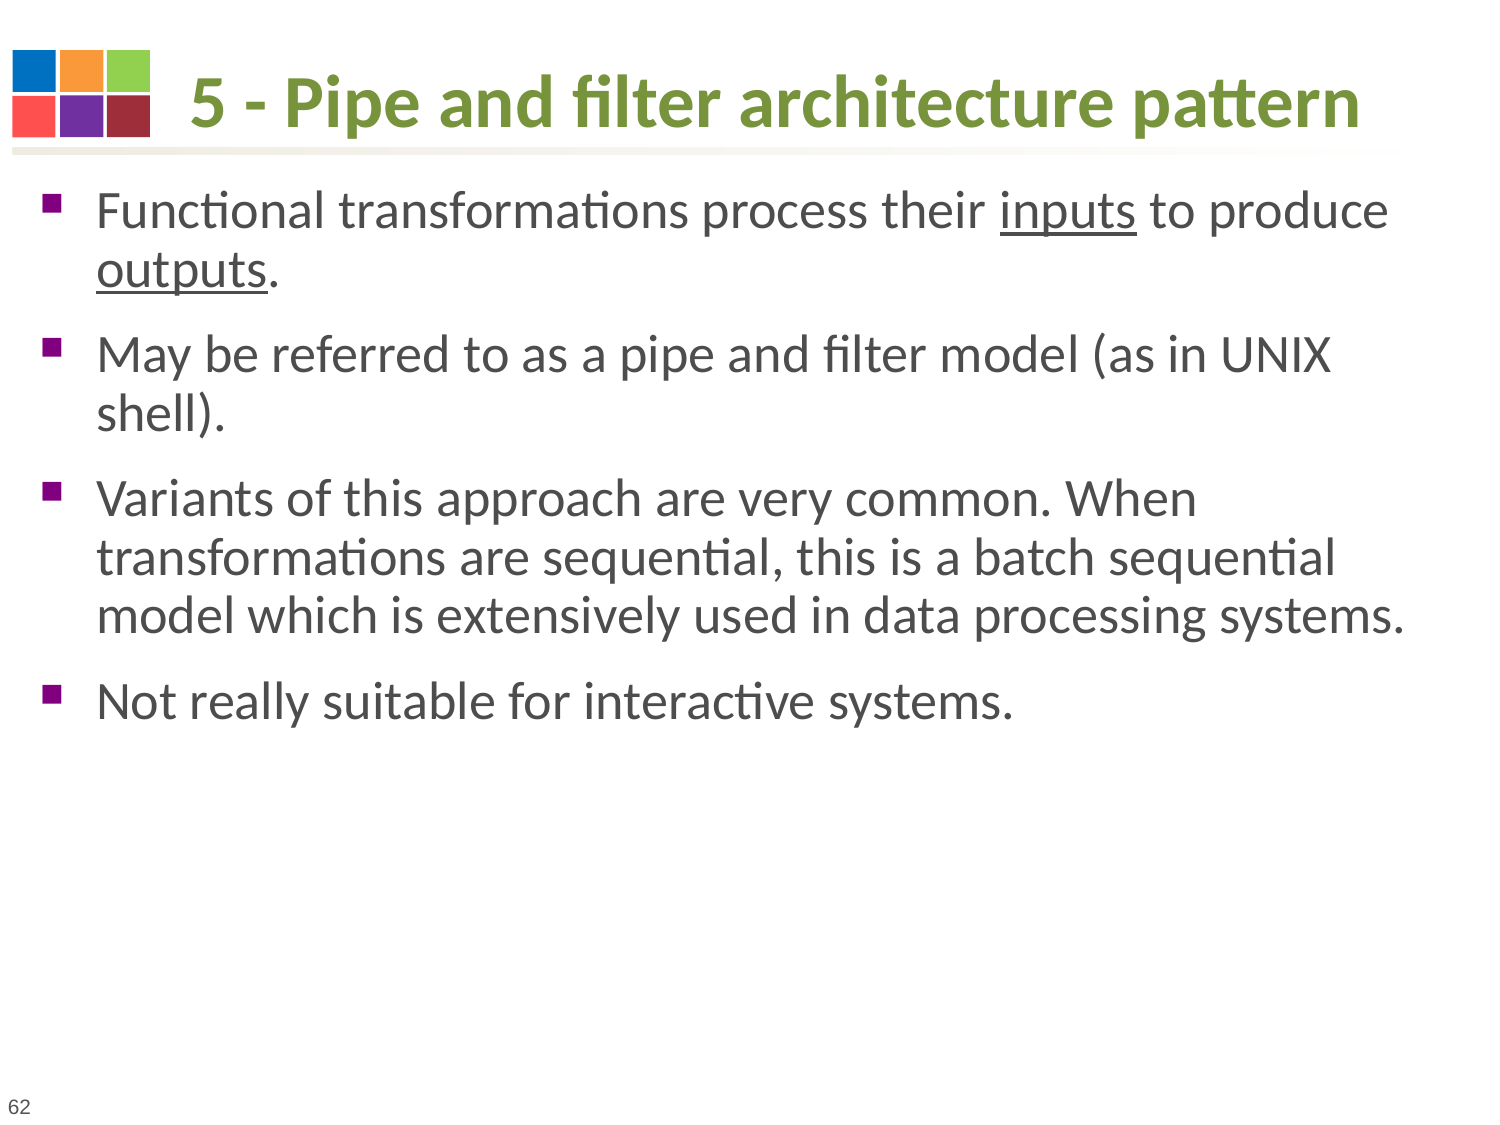

# 5 - Pipe and filter architecture pattern
Functional transformations process their inputs to produce outputs.
May be referred to as a pipe and filter model (as in UNIX shell).
Variants of this approach are very common. When transformations are sequential, this is a batch sequential model which is extensively used in data processing systems.
Not really suitable for interactive systems.